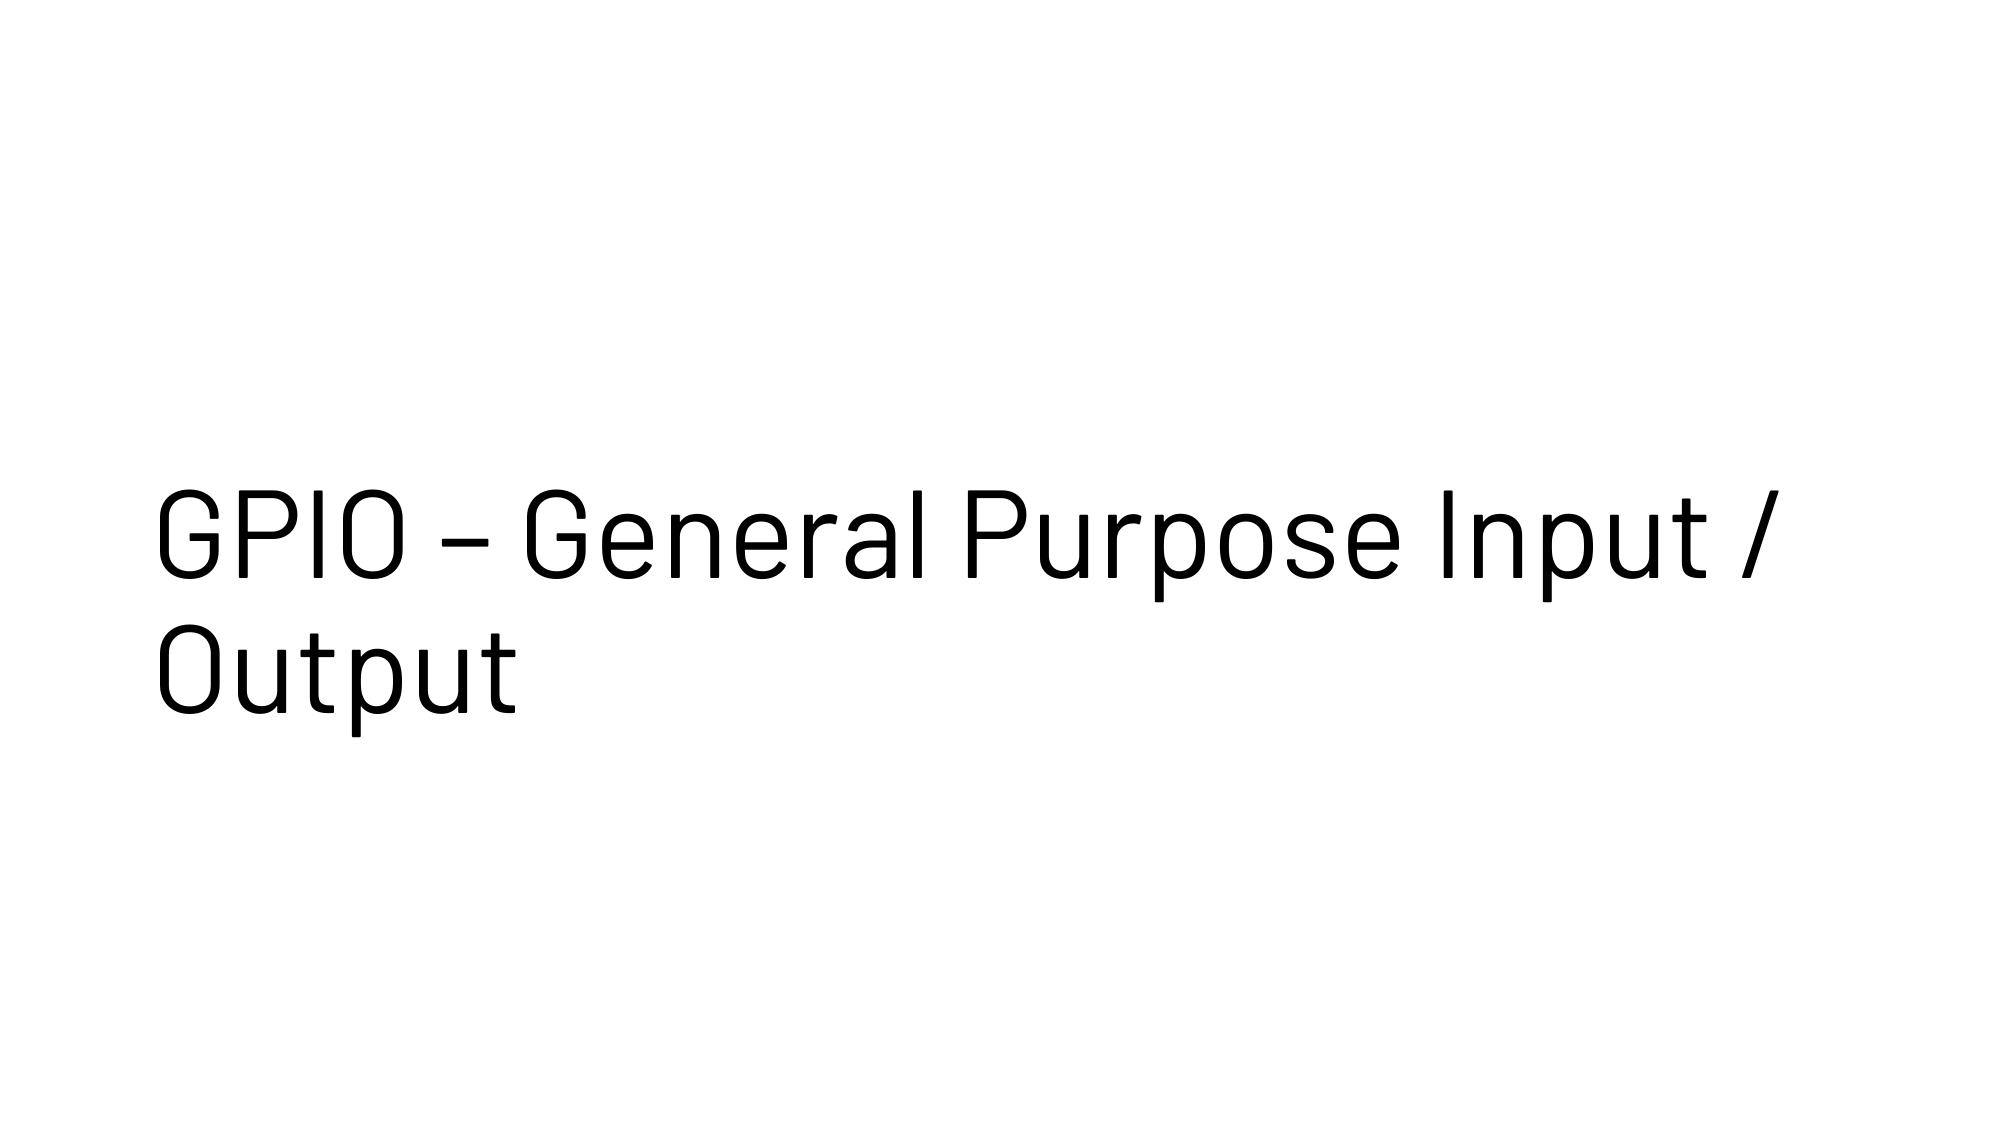

# GPIO – General Purpose Input / Output